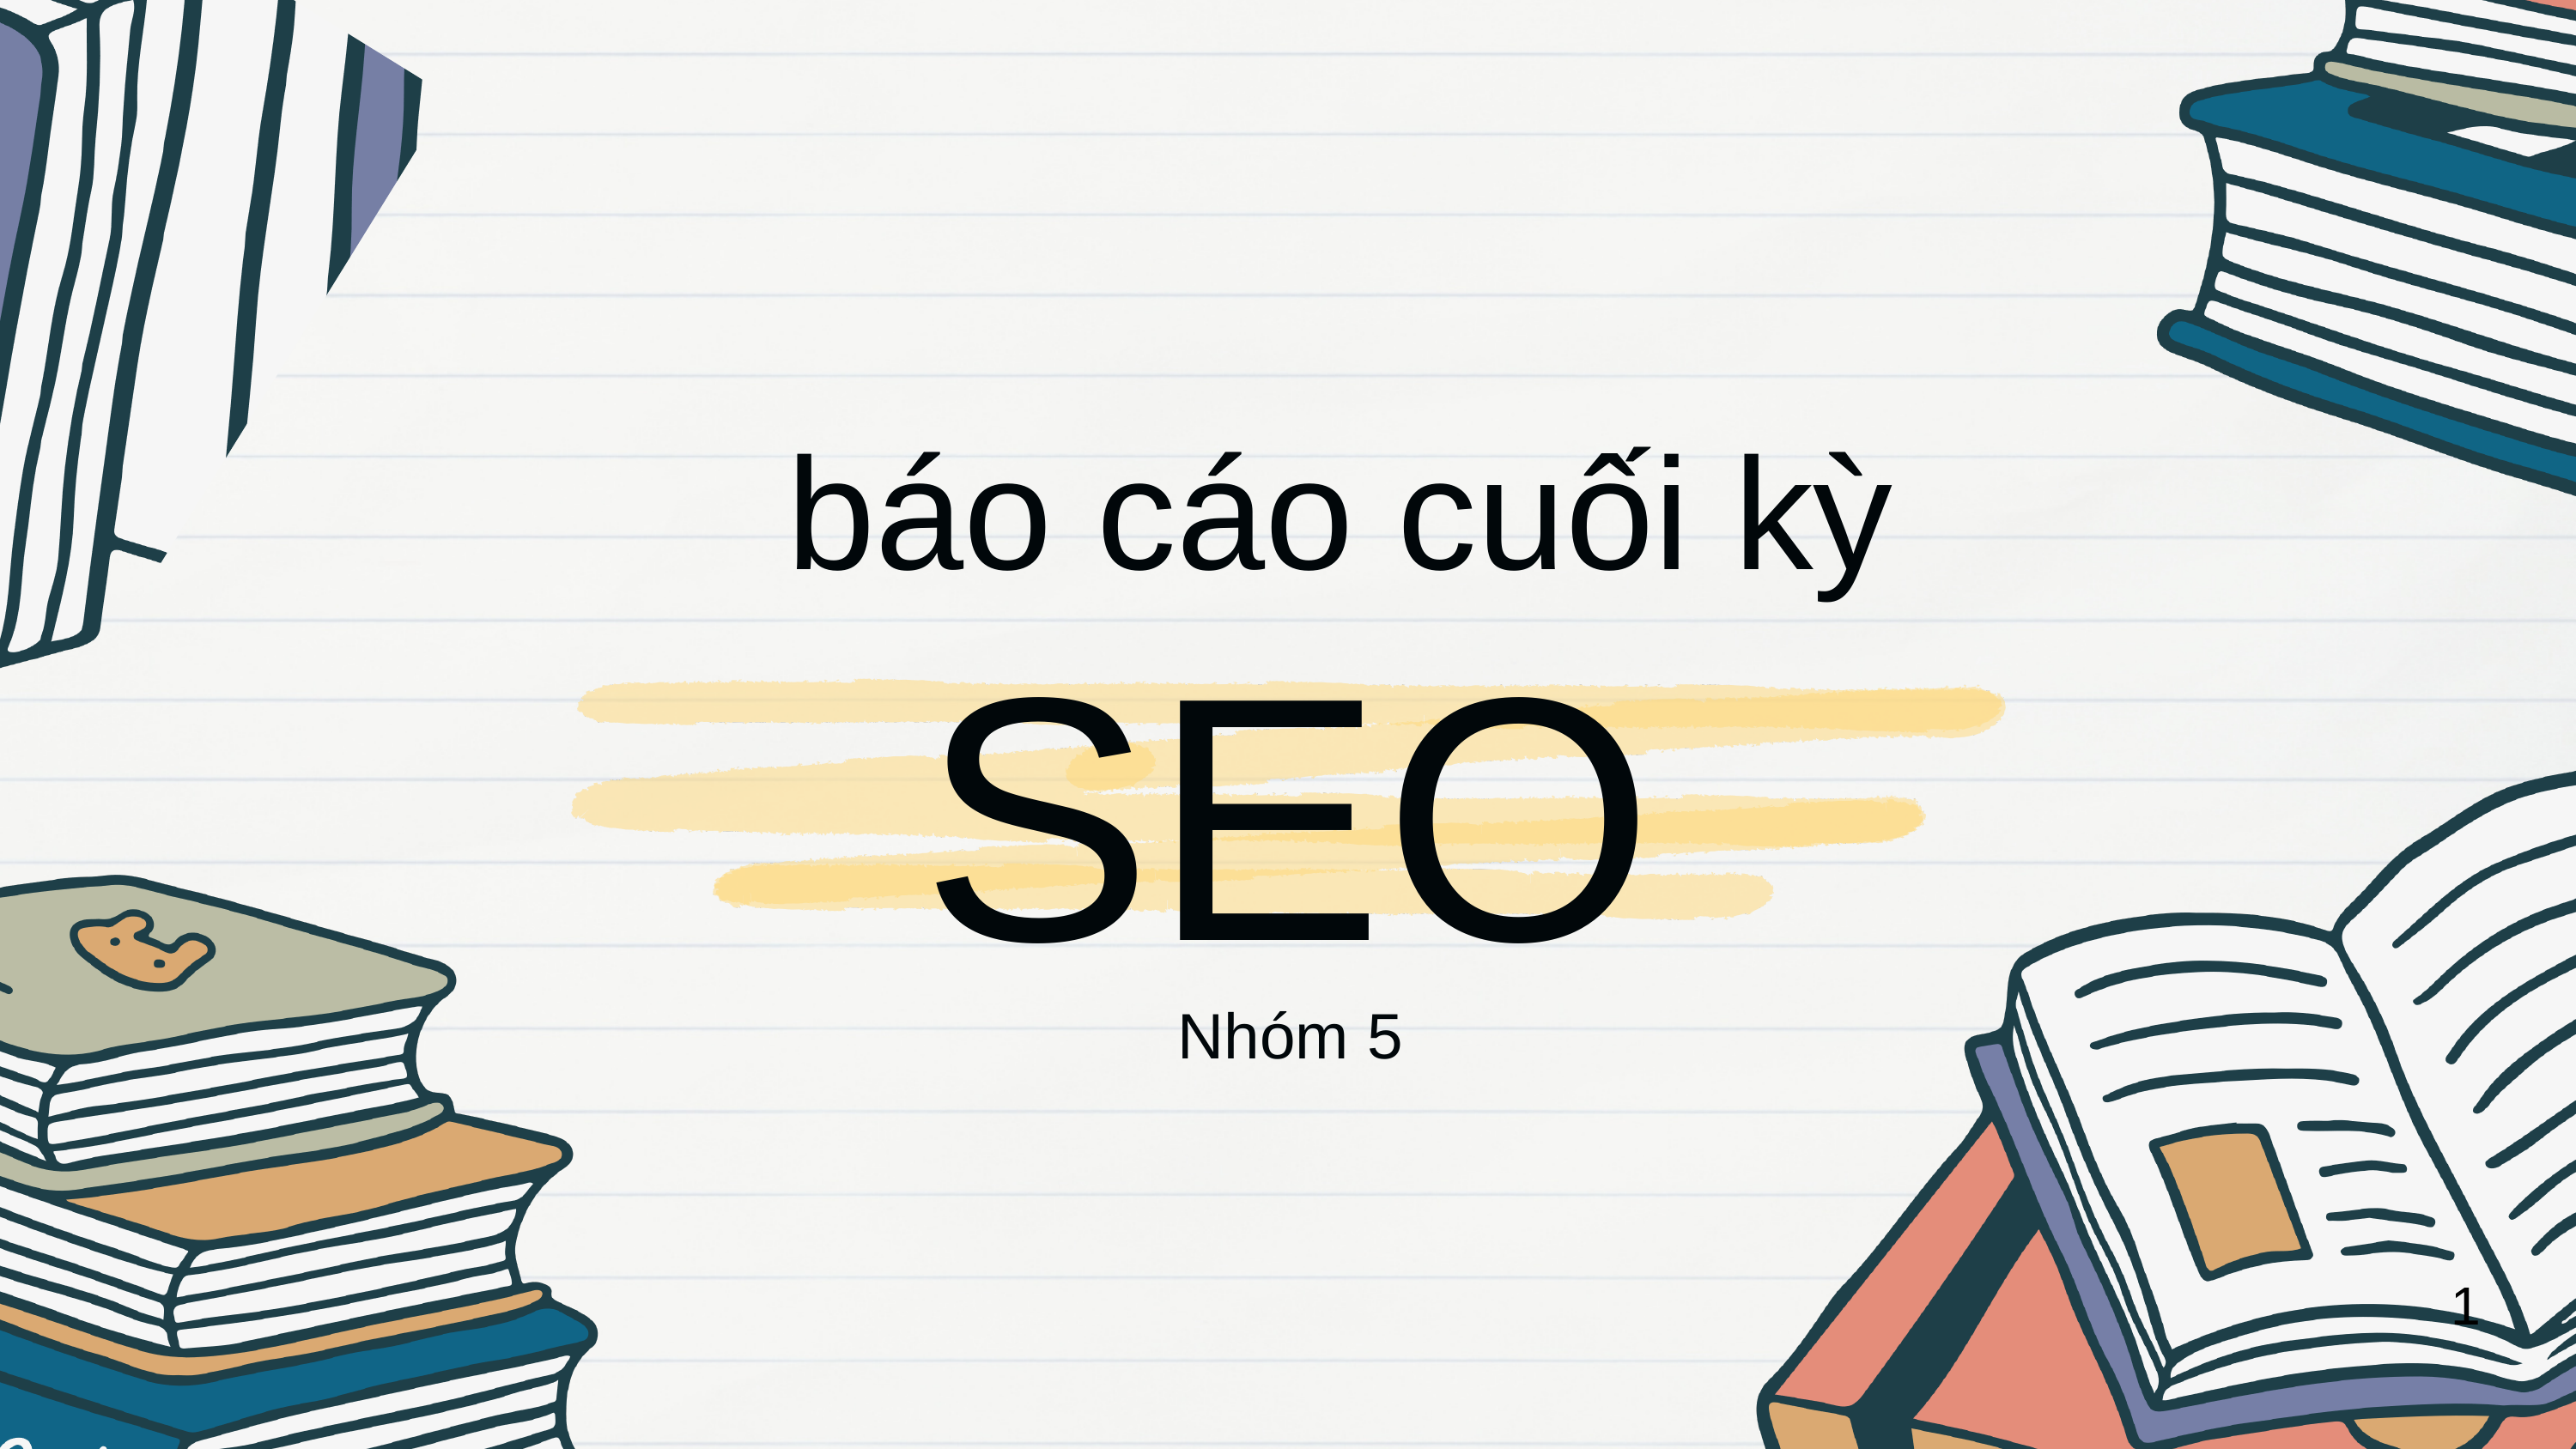

báo cáo cuối kỳ
SEO

Nhóm 5
1